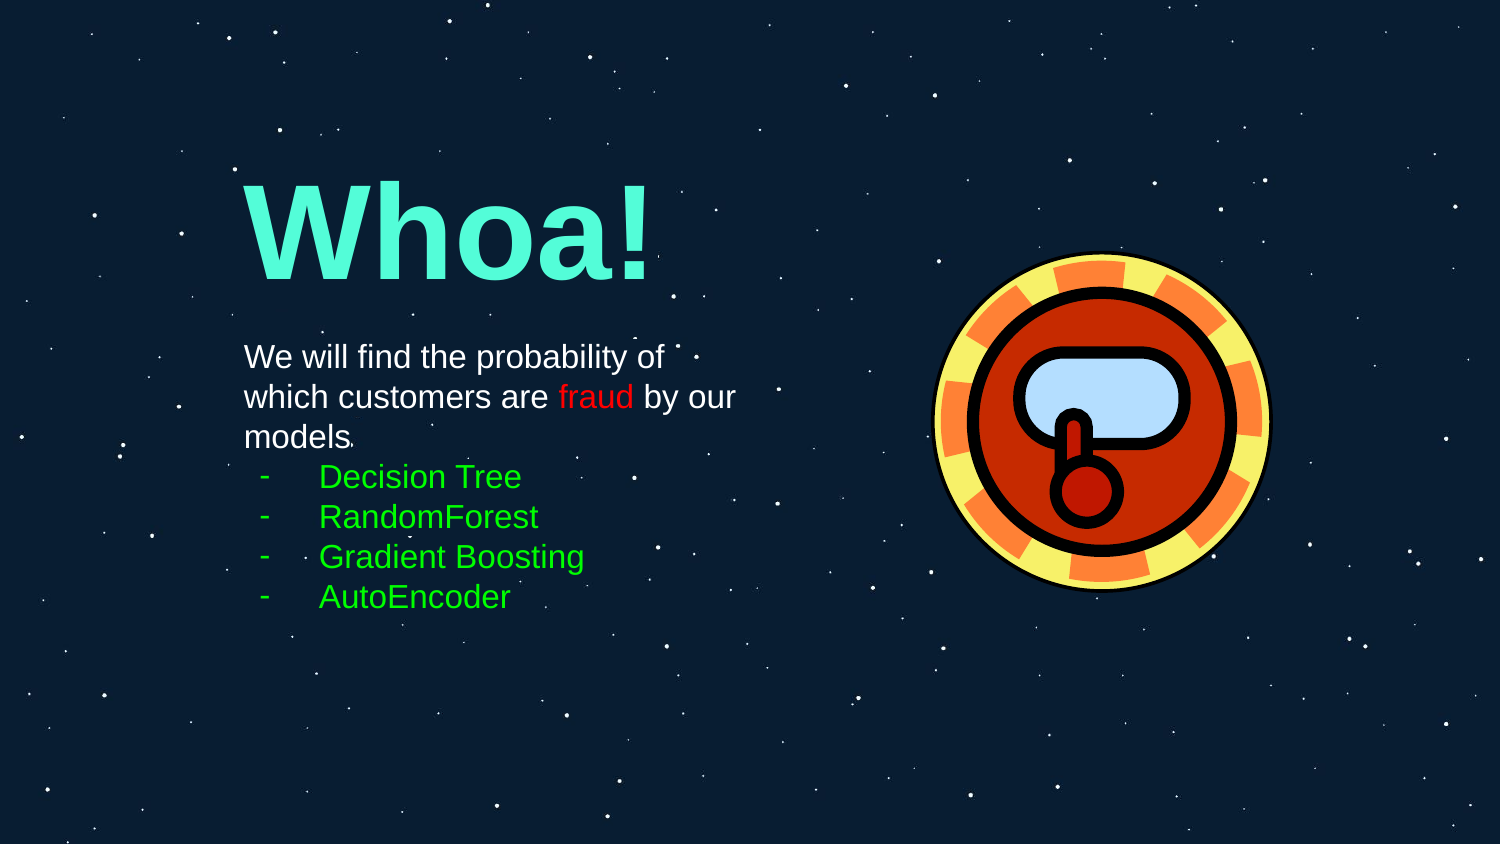

# Whoa!

We will find the probability of which customers are fraud by our models
Decision Tree
RandomForest
Gradient Boosting
AutoEncoder